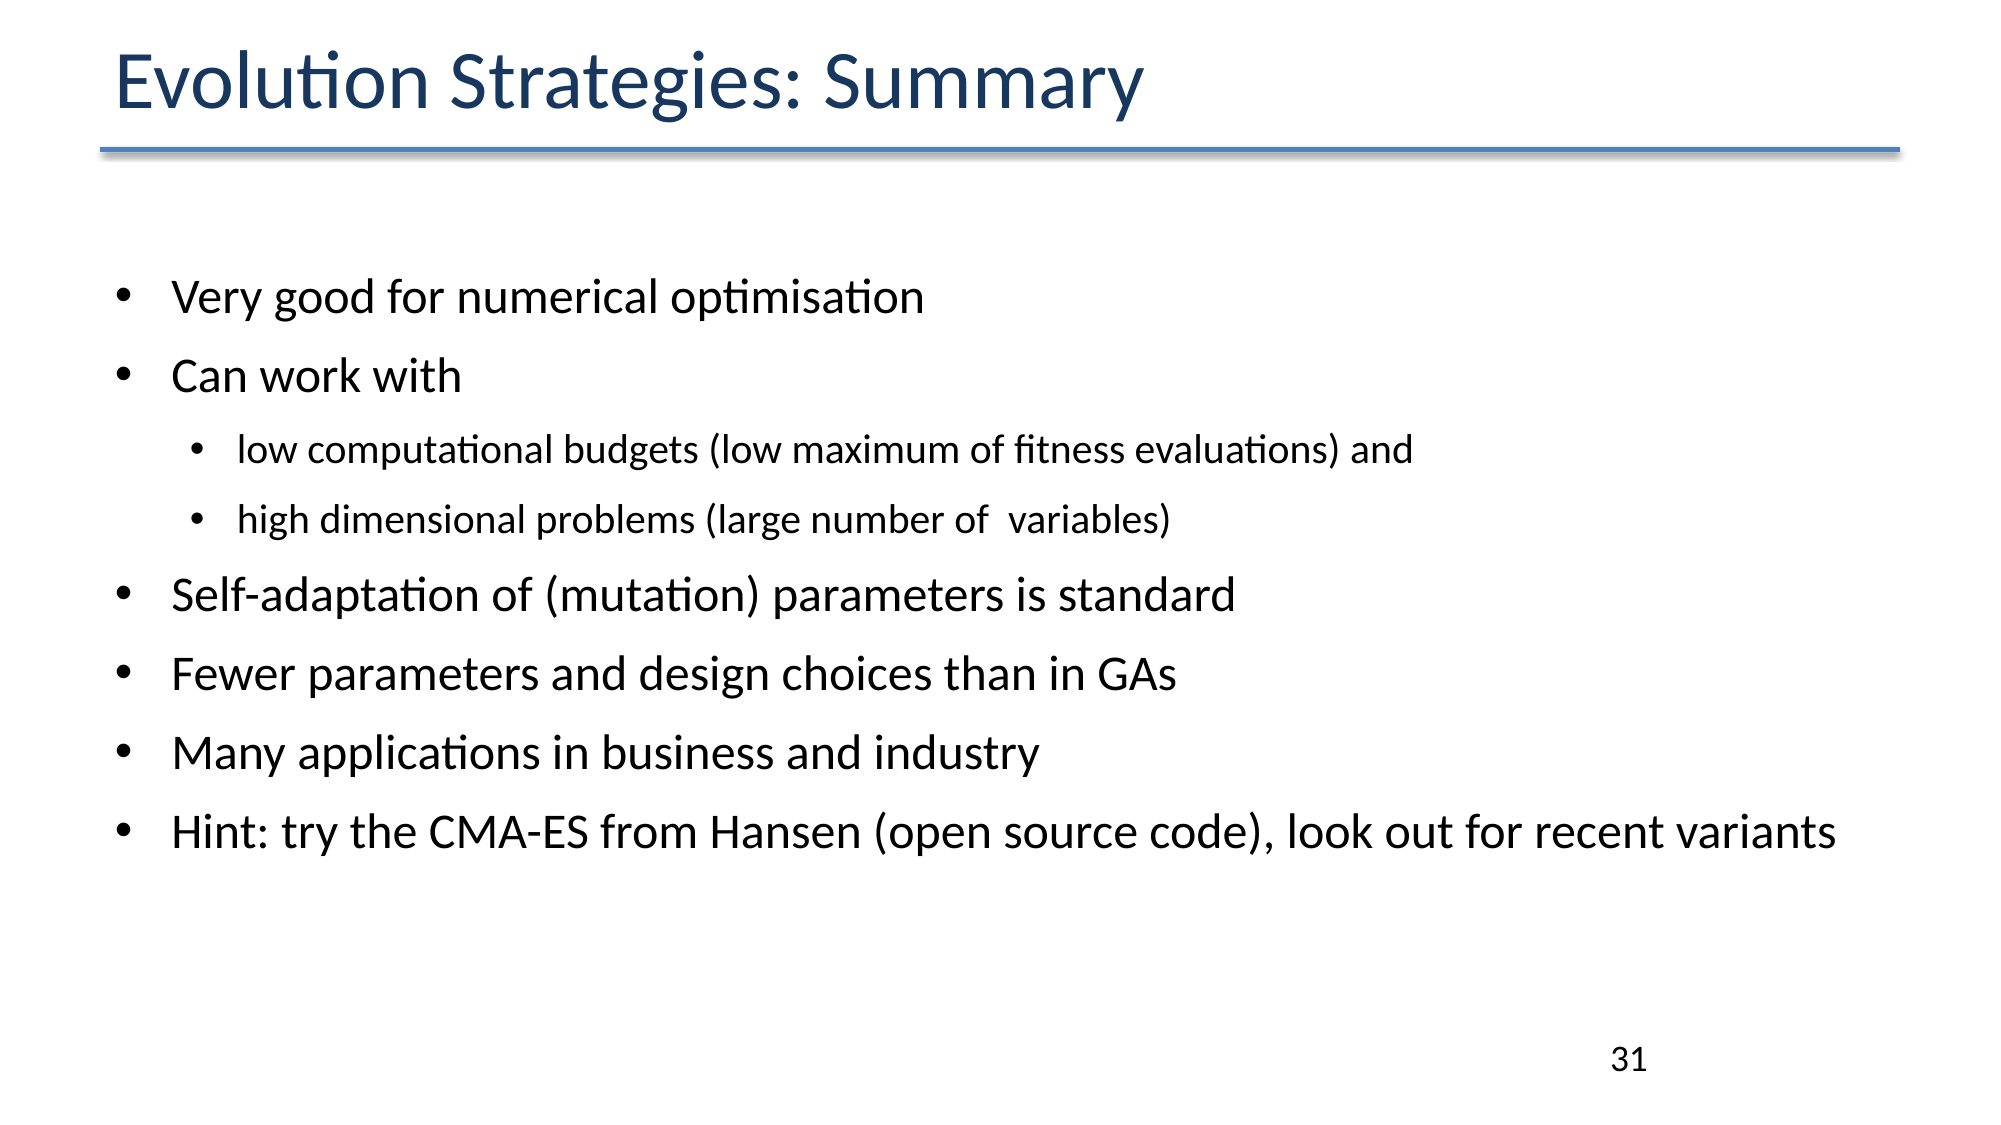

# Evolution Strategies: Summary
Very good for numerical optimisation
Can work with
low computational budgets (low maximum of fitness evaluations) and
high dimensional problems (large number of  variables)
Self-adaptation of (mutation) parameters is standard
Fewer parameters and design choices than in GAs
Many applications in business and industry
Hint: try the CMA-ES from Hansen (open source code), look out for recent variants
31